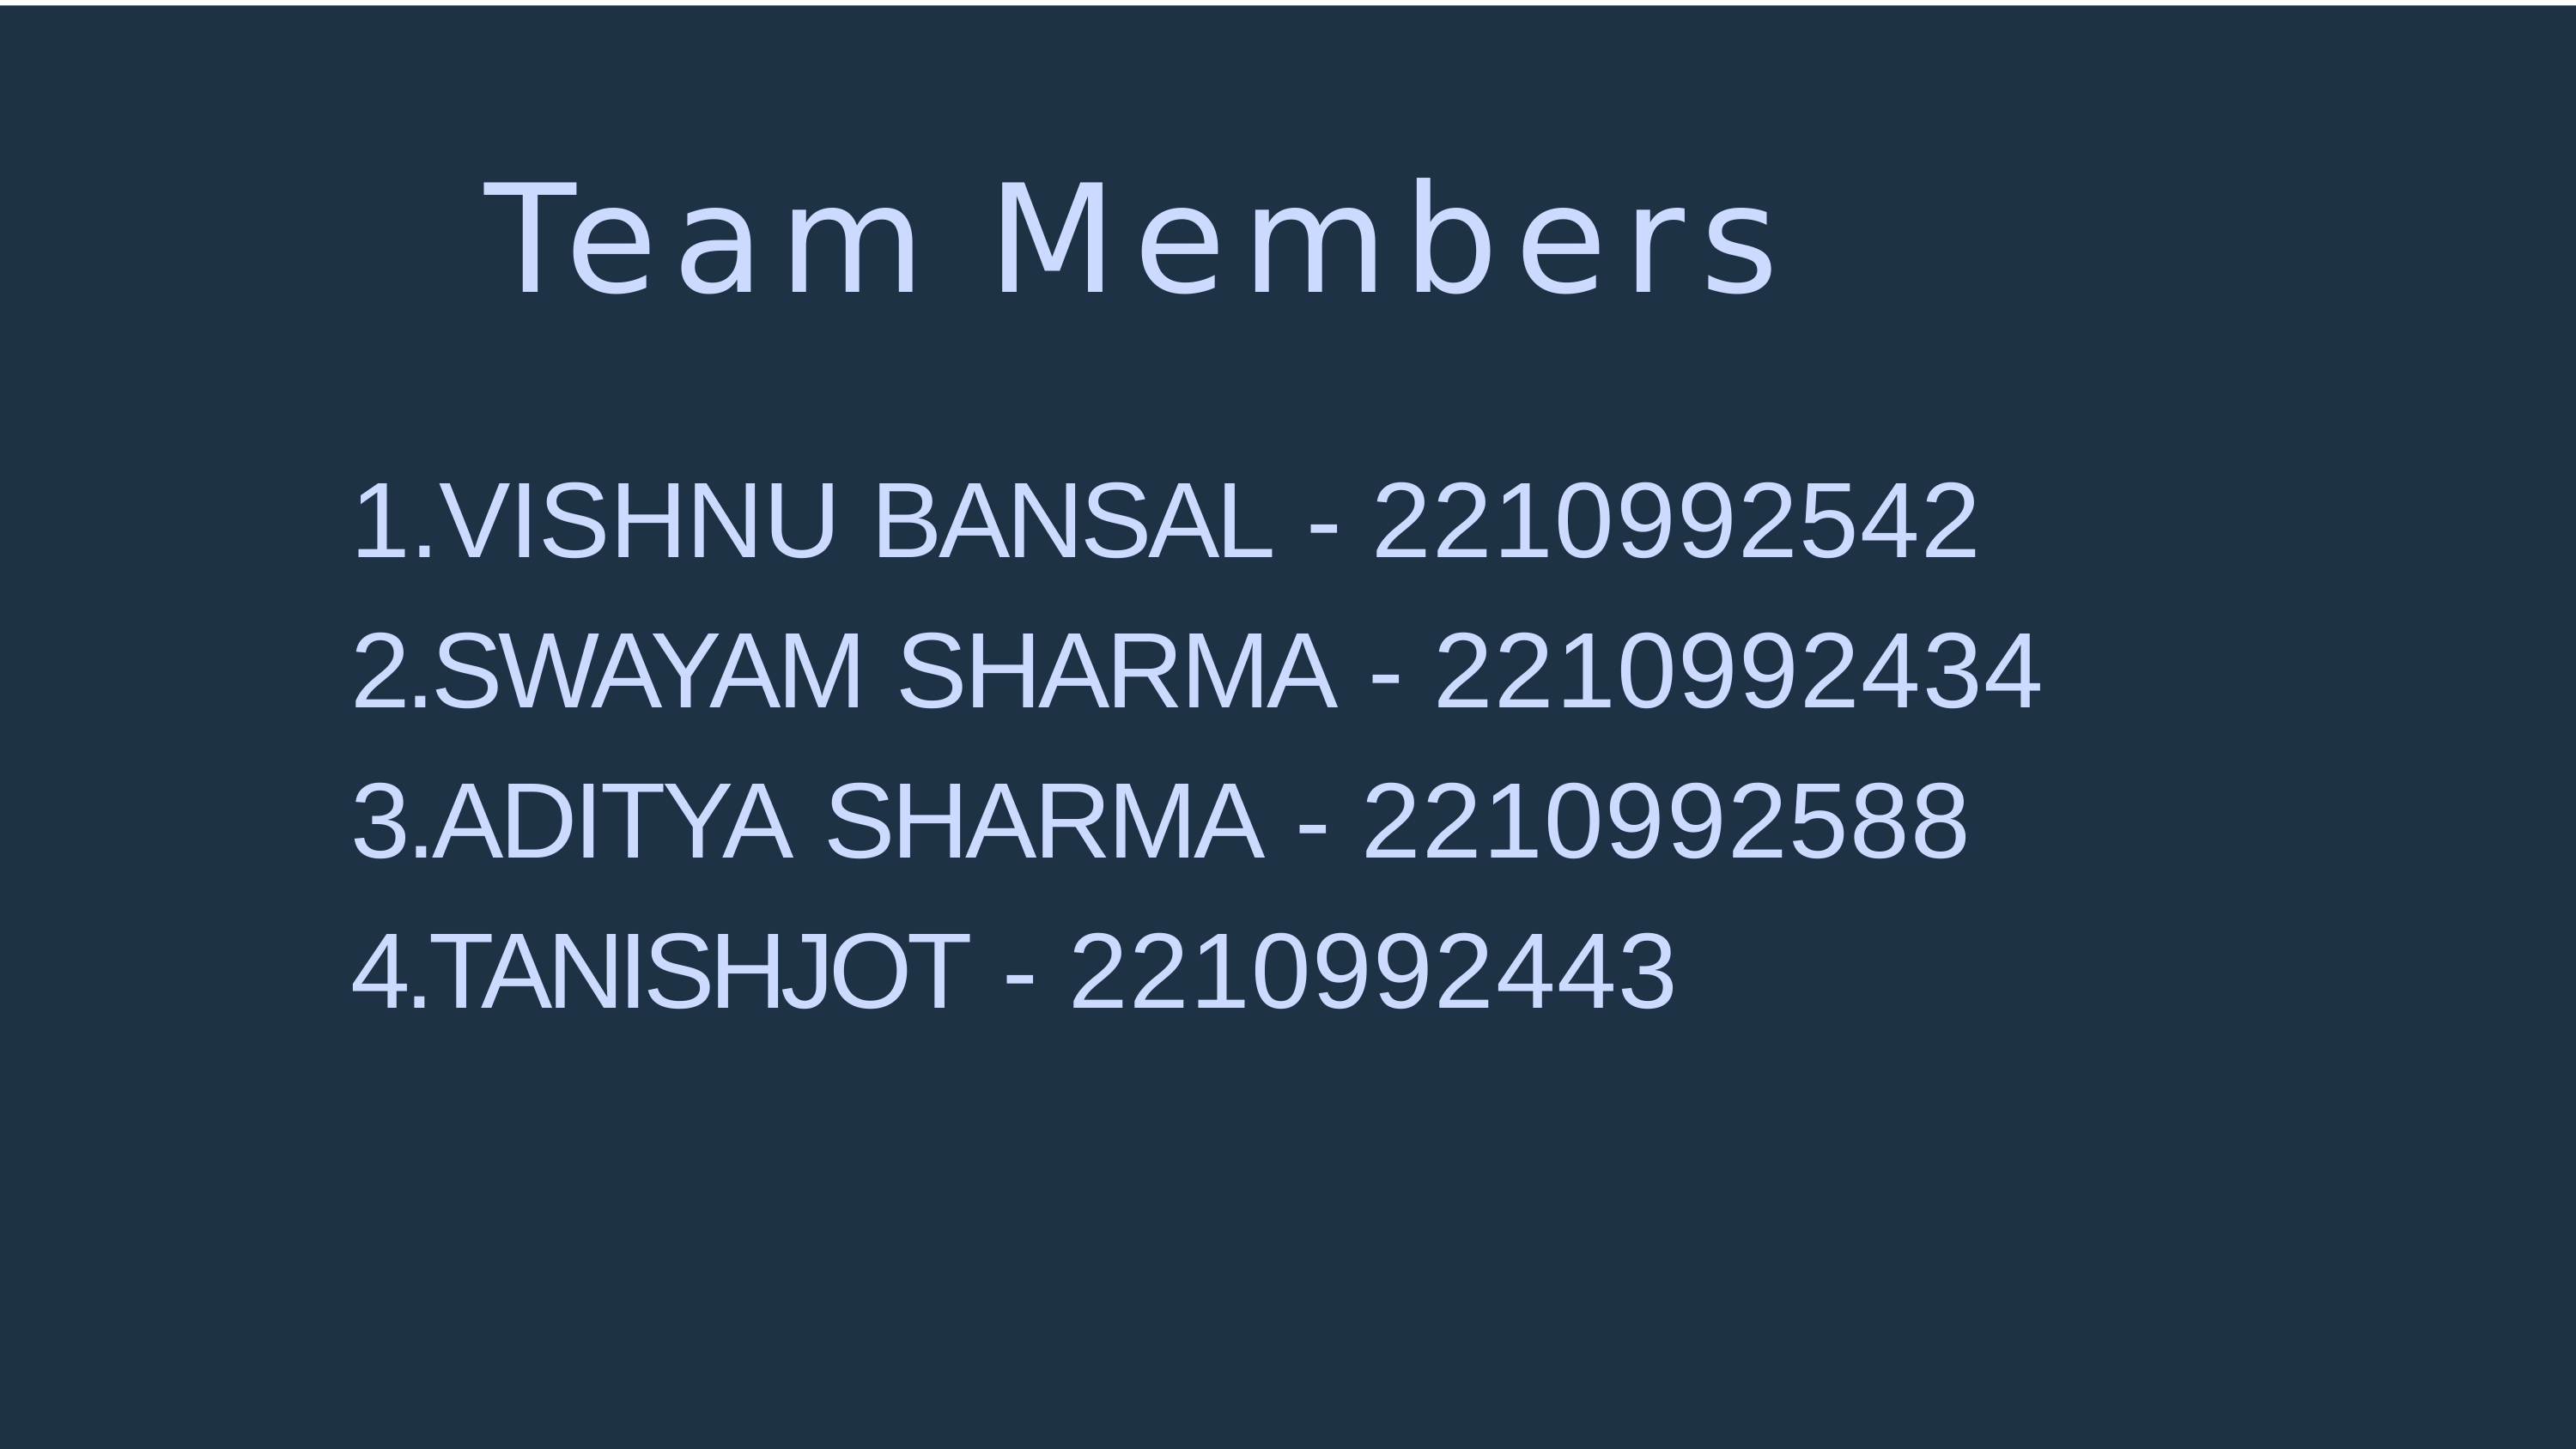

# Team Members
1.VISHNU BANSAL - 2210992542
2.SWAYAM SHARMA - 2210992434
3.ADITYA SHARMA - 2210992588
4.TANISHJOT - 2210992443